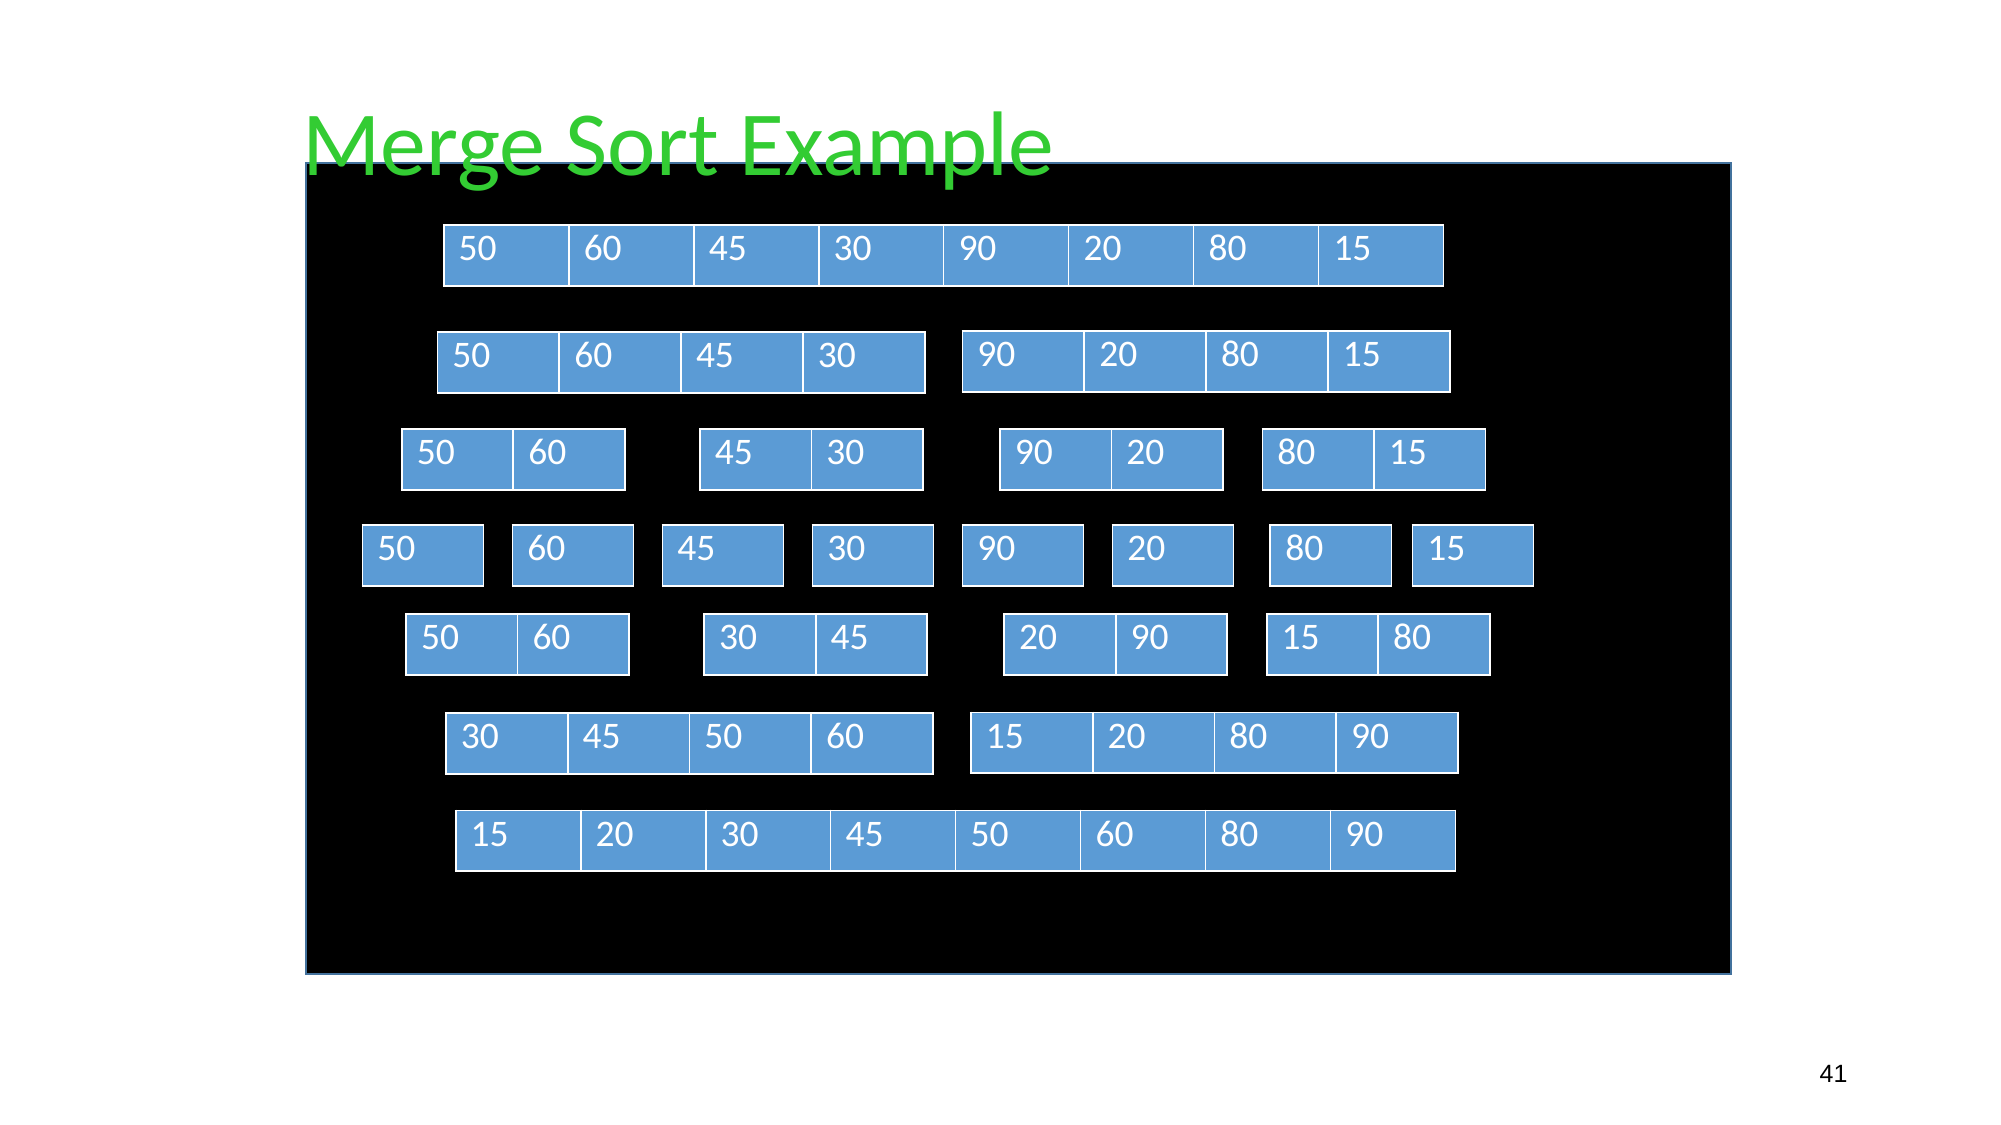

# Merge Sort Example

| 50 | 60 | 45 | 30 | 90 | 20 | 80 | 15 |
| --- | --- | --- | --- | --- | --- | --- | --- |
| 90 | 20 | 80 | 15 |
| --- | --- | --- | --- |
| 50 | 60 | 45 | 30 |
| --- | --- | --- | --- |
| 50 | 60 |
| --- | --- |
| 45 | 30 |
| --- | --- |
| 90 | 20 |
| --- | --- |
| 80 | 15 |
| --- | --- |
| 50 |
| --- |
| 60 |
| --- |
| 45 |
| --- |
| 30 |
| --- |
| 90 |
| --- |
| 20 |
| --- |
| 80 |
| --- |
| 15 |
| --- |
| 50 | 60 |
| --- | --- |
| 30 | 45 |
| --- | --- |
| 20 | 90 |
| --- | --- |
| 15 | 80 |
| --- | --- |
| 15 | 20 | 80 | 90 |
| --- | --- | --- | --- |
| 30 | 45 | 50 | 60 |
| --- | --- | --- | --- |
| 15 | 20 | 30 | 45 | 50 | 60 | 80 | 90 |
| --- | --- | --- | --- | --- | --- | --- | --- |
41